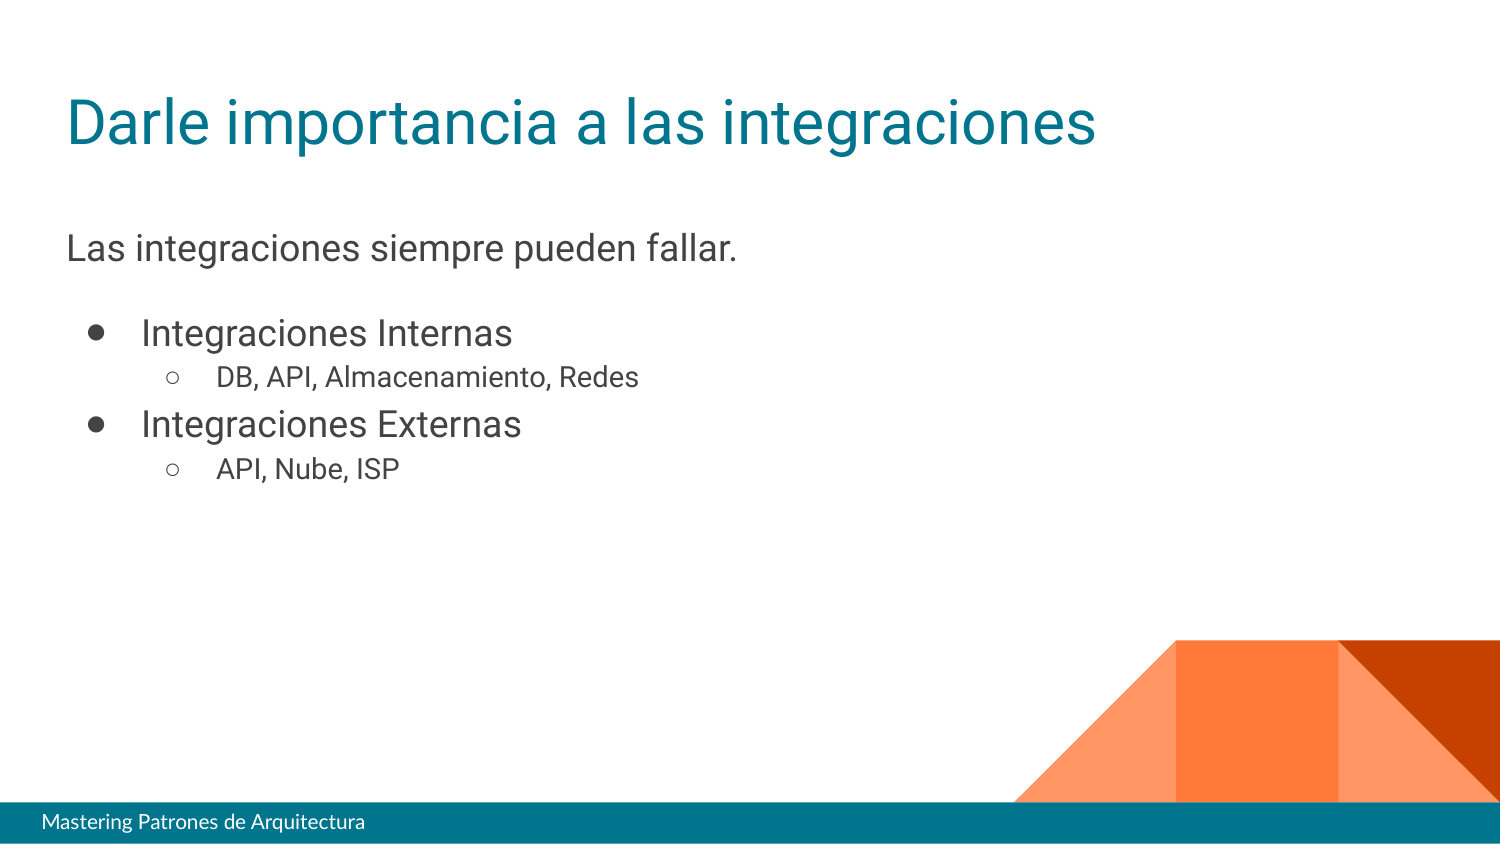

# Darle importancia a las integraciones
Las integraciones siempre pueden fallar.
Integraciones Internas
DB, API, Almacenamiento, Redes
Integraciones Externas
API, Nube, ISP